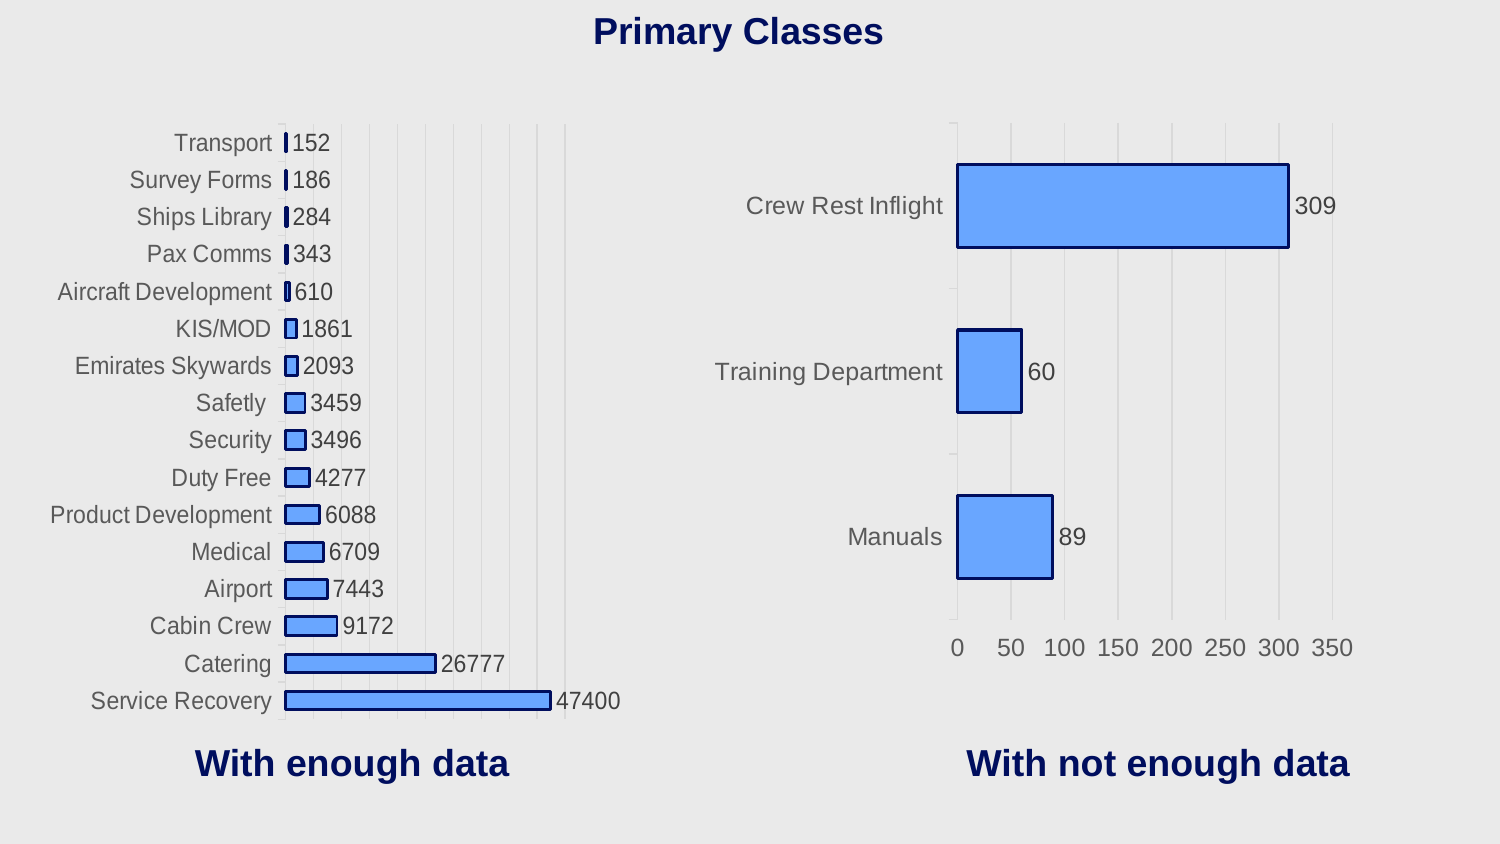

Primary Classes

### Chart

| Category | count |
|---|---|
| Service Recovery | 47400.0 |
| Catering | 26777.0 |
| Cabin Crew | 9172.0 |
| Airport | 7443.0 |
| Medical | 6709.0 |
| Product Development | 6088.0 |
| Duty Free | 4277.0 |
| Security | 3496.0 |
| Safetly  | 3459.0 |
| Emirates Skywards | 2093.0 |
| KIS/MOD | 1861.0 |
| Aircraft Development | 610.0 |
| Pax Comms | 343.0 |
| Ships Library | 284.0 |
| Survey Forms | 186.0 |
| Transport | 152.0 |

### Chart

| Category | count |
|---|---|
| Manuals | 89.0 |
| Training Department | 60.0 |
| Crew Rest Inflight | 309.0 |
With enough data
With not enough data